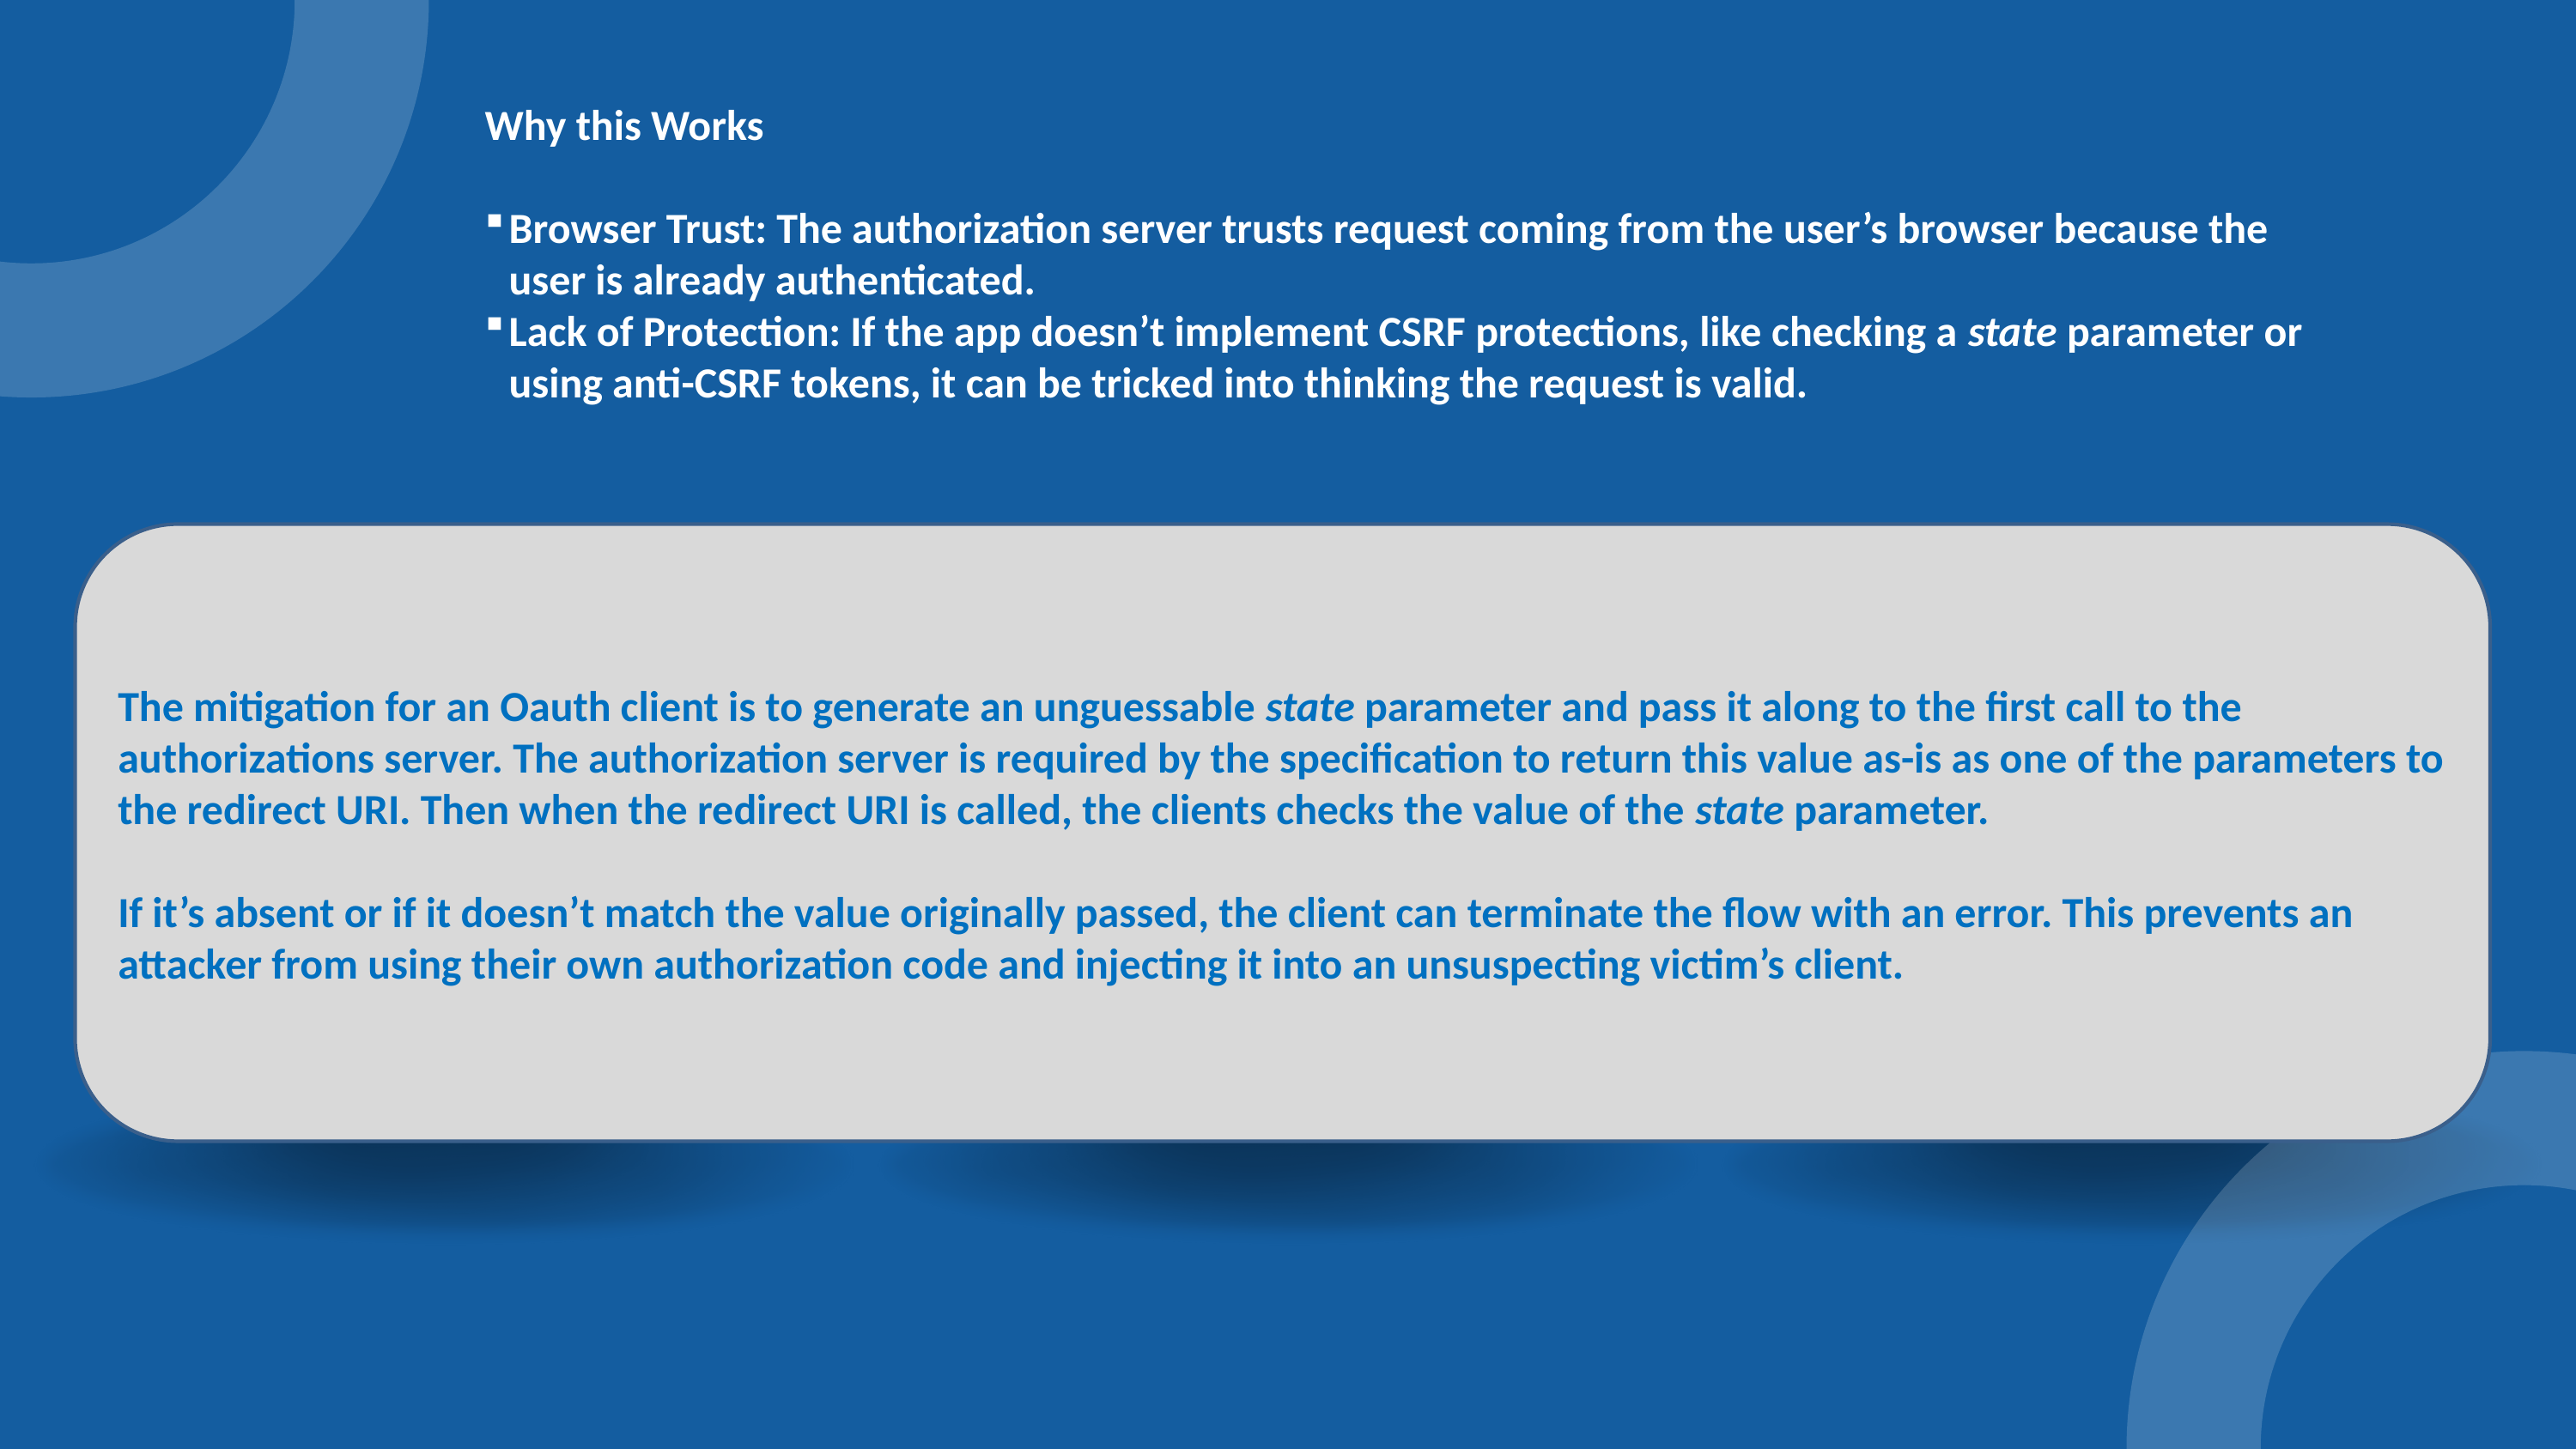

Why this Works

Browser Trust: The authorization server trusts request coming from the user’s browser because the user is already authenticated.
Lack of Protection: If the app doesn’t implement CSRF protections, like checking a state parameter or using anti-CSRF tokens, it can be tricked into thinking the request is valid.

The mitigation for an Oauth client is to generate an unguessable state parameter and pass it along to the first call to the authorizations server. The authorization server is required by the specification to return this value as-is as one of the parameters to the redirect URI. Then when the redirect URI is called, the clients checks the value of the state parameter.

If it’s absent or if it doesn’t match the value originally passed, the client can terminate the flow with an error. This prevents an attacker from using their own authorization code and injecting it into an unsuspecting victim’s client.